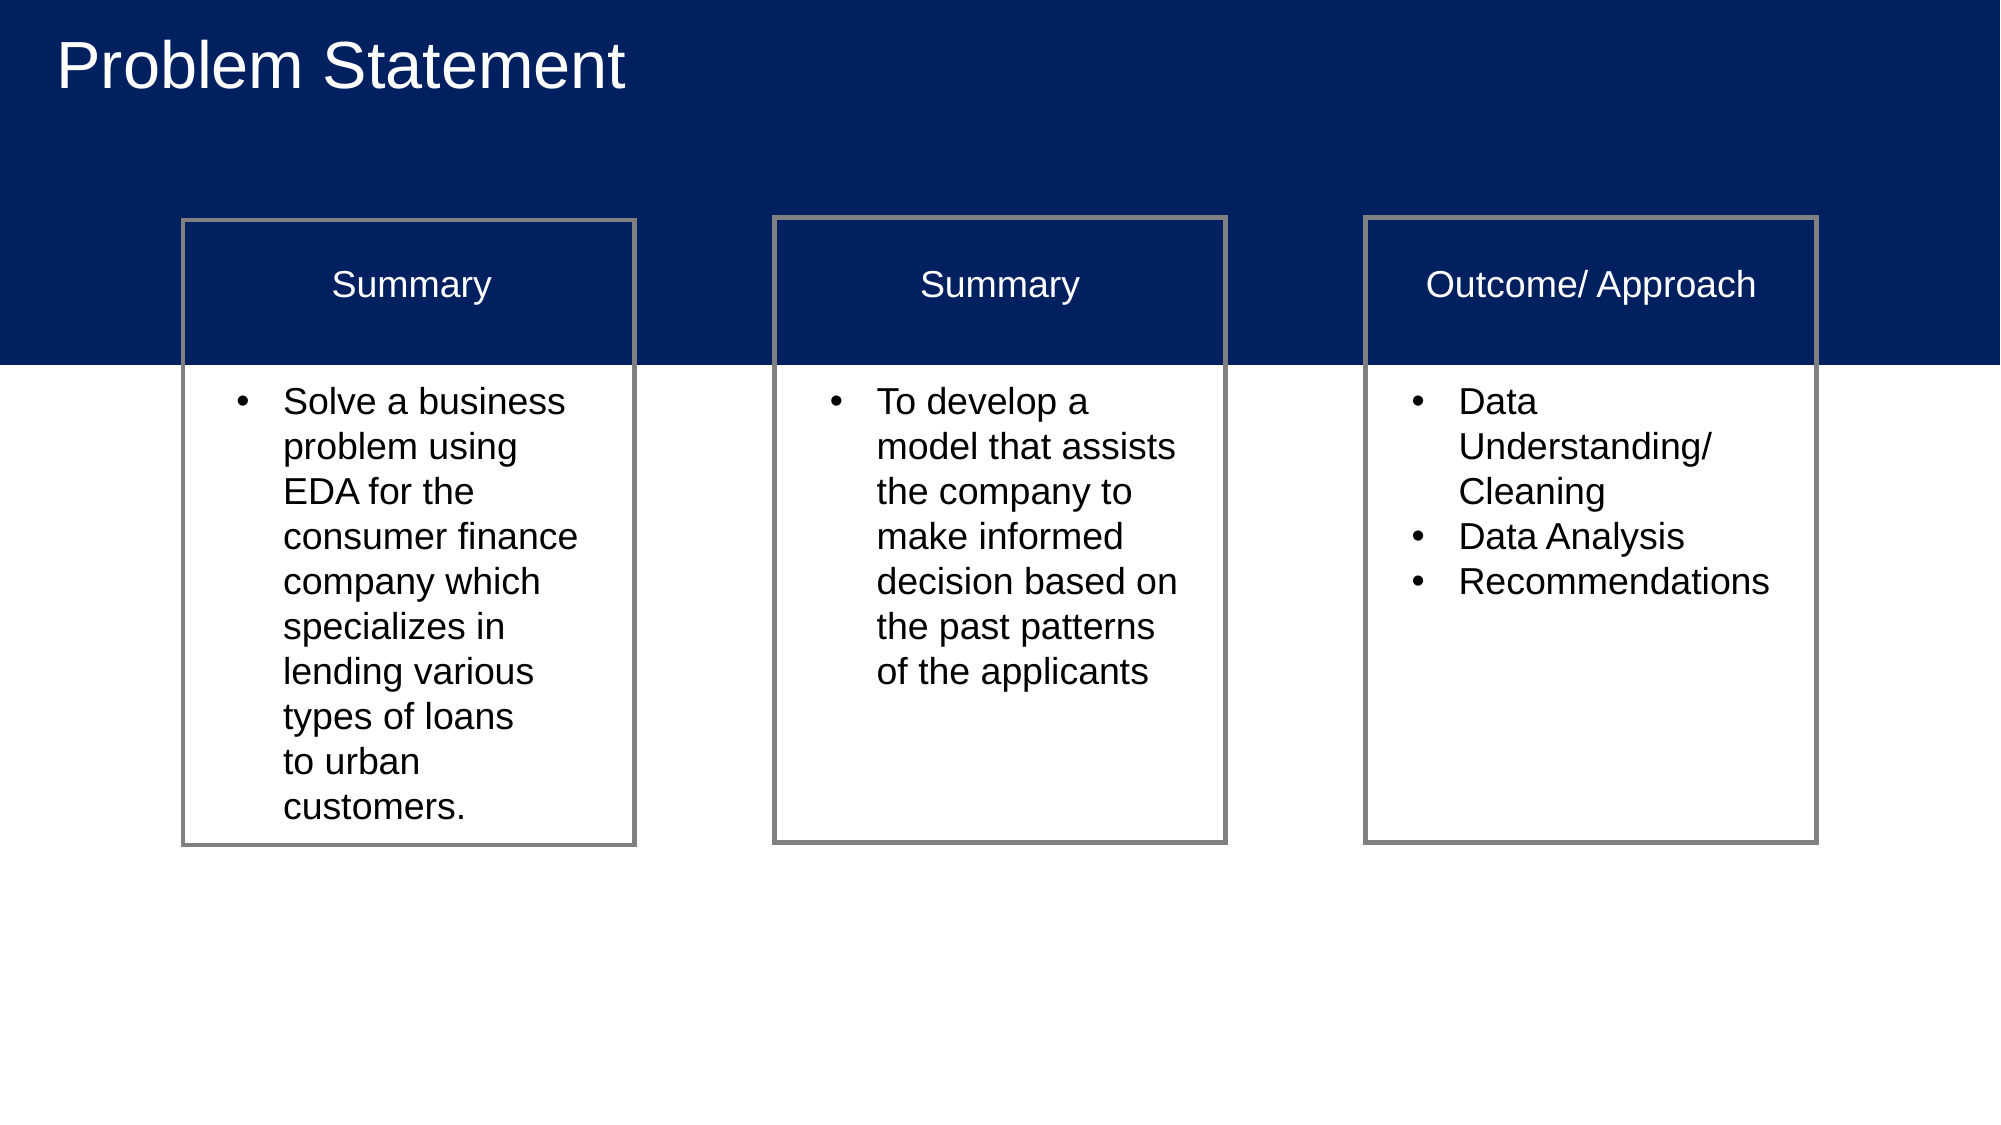

Problem Statement

Summary
Summary
Outcome/ Approach
Solve a business problem using EDA for the consumer finance company which specializes in lending various types of loans to urban customers.
To develop a model that assists the company to make informed decision based on the past patterns of the applicants
Data Understanding/ Cleaning
Data Analysis
Recommendations